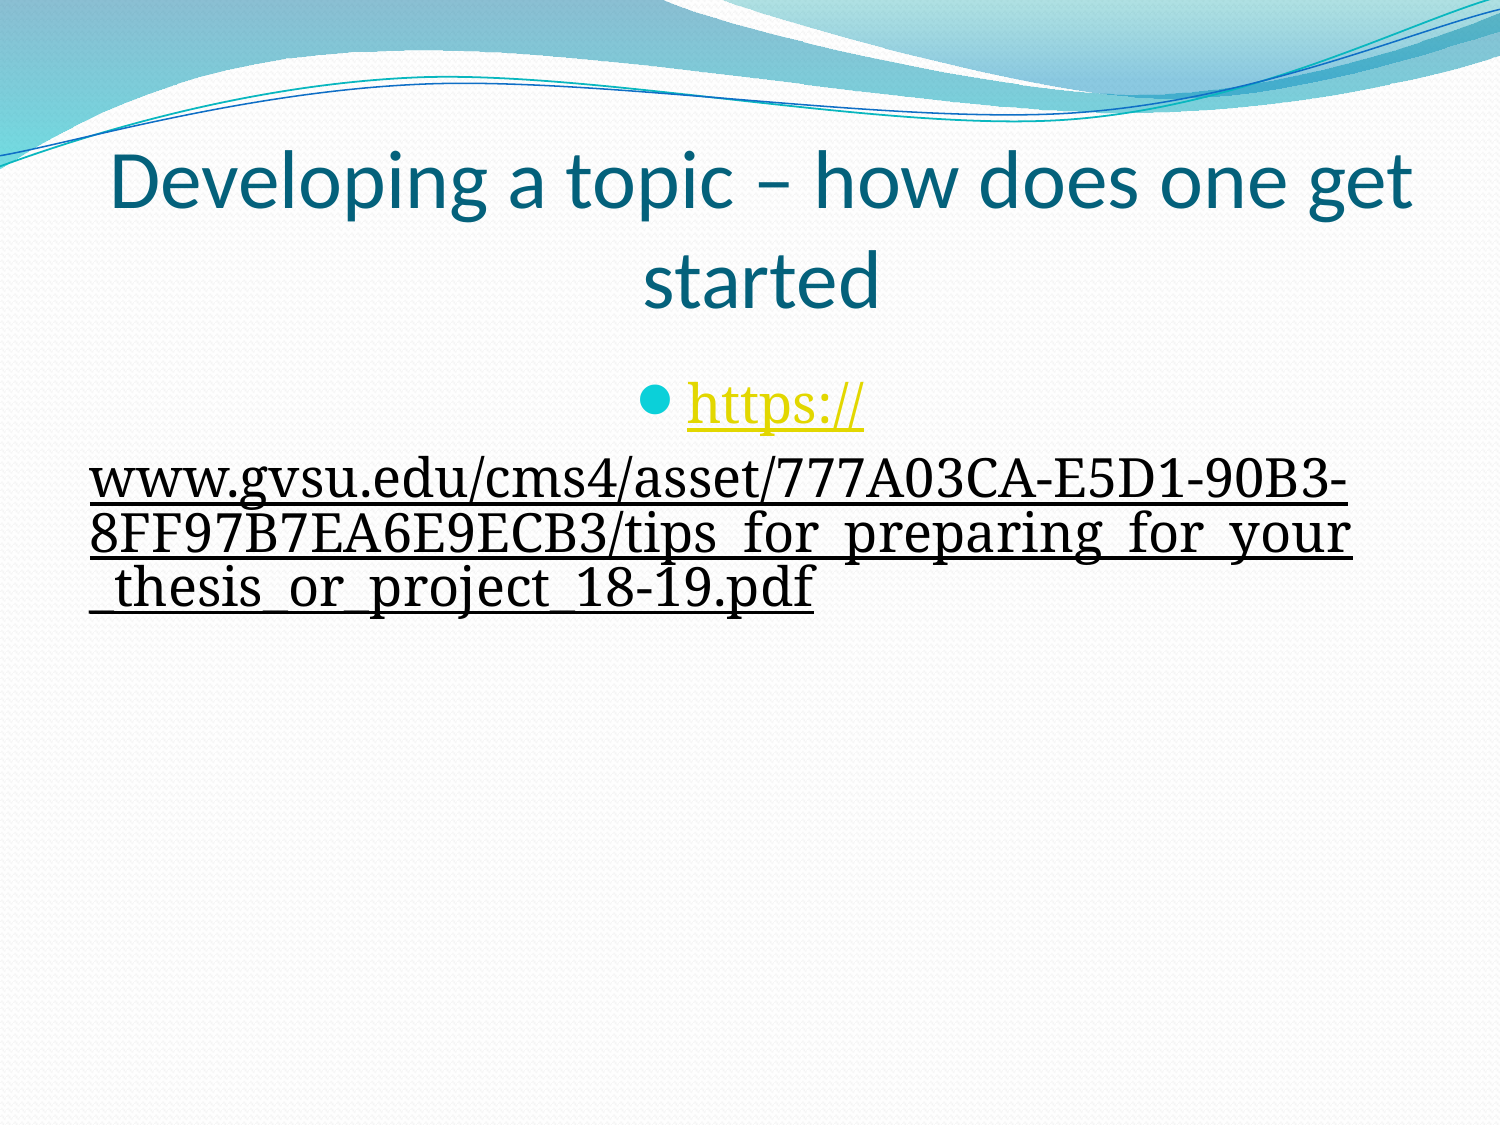

# Developing a topic – how does one get started
https://www.gvsu.edu/cms4/asset/777A03CA-E5D1-90B3-8FF97B7EA6E9ECB3/tips_for_preparing_for_your_thesis_or_project_18-19.pdf